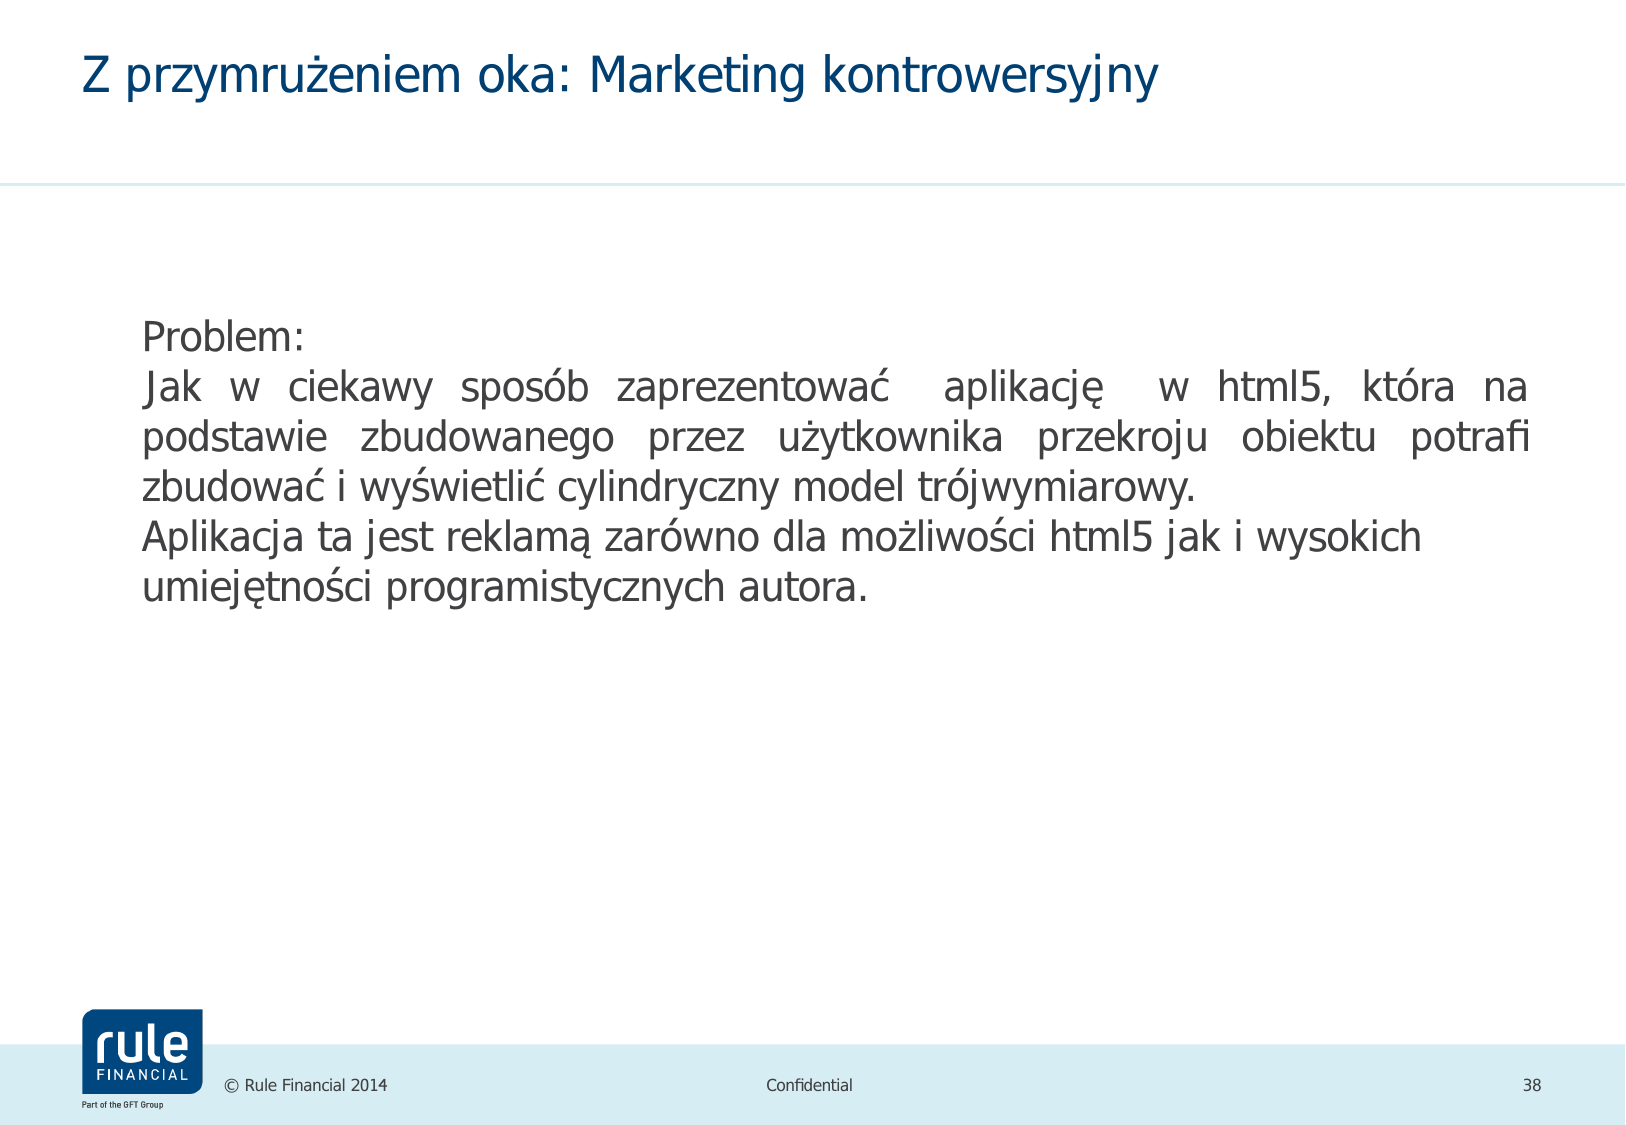

# Z przymrużeniem oka: Marketing kontrowersyjny
Problem:
Jak w ciekawy sposób zaprezentować  aplikację  w html5, która na podstawie zbudowanego przez użytkownika przekroju obiektu potrafi zbudować i wyświetlić cylindryczny model trójwymiarowy.
Aplikacja ta jest reklamą zarówno dla możliwości html5 jak i wysokich umiejętności programistycznych autora.